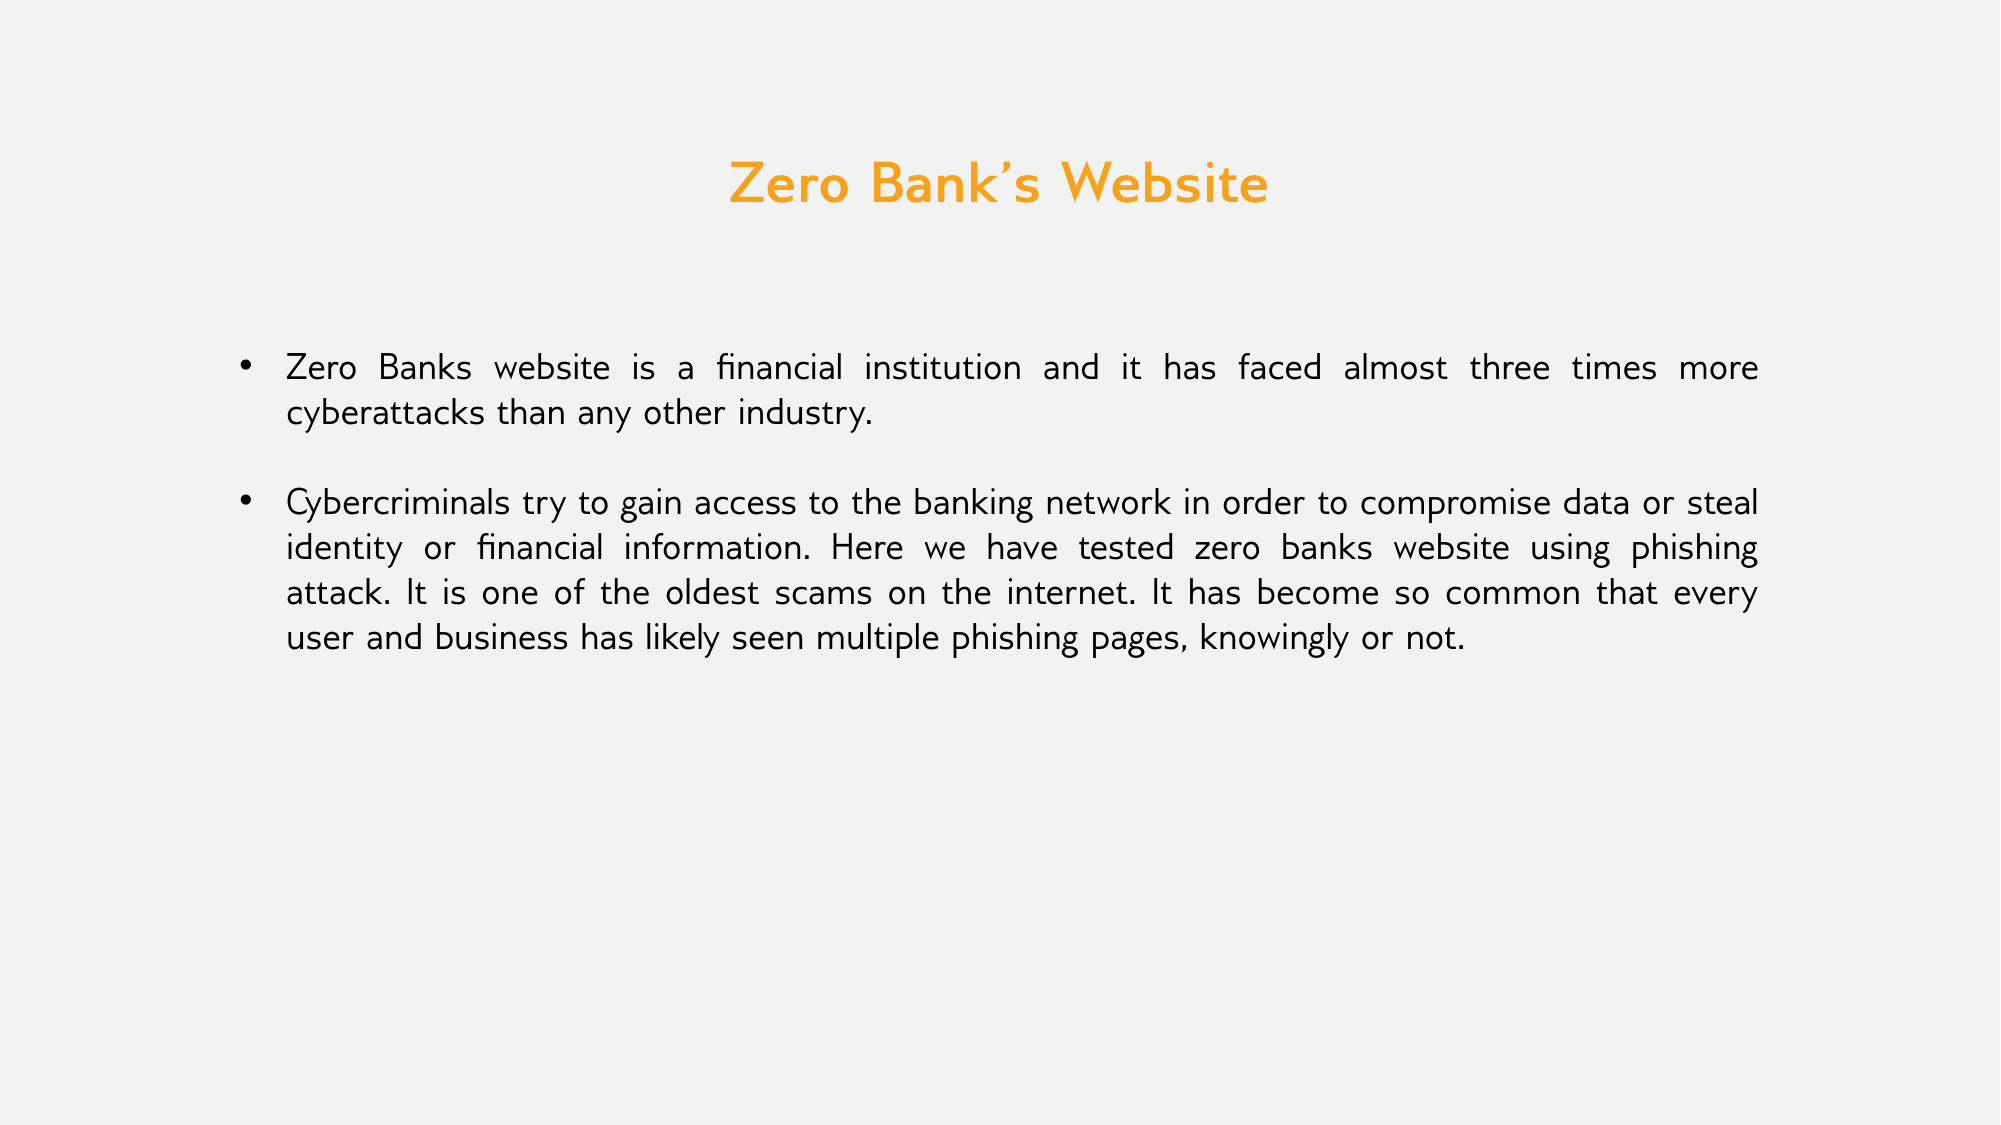

Zero Bank’s Website

Zero Banks website is a financial institution and it has faced almost three times more cyberattacks than any other industry.

Cybercriminals try to gain access to the banking network in order to compromise data or steal identity or financial information. Here we have tested zero banks website using phishing attack. It is one of the oldest scams on the internet. It has become so common that every user and business has likely seen multiple phishing pages, knowingly or not.